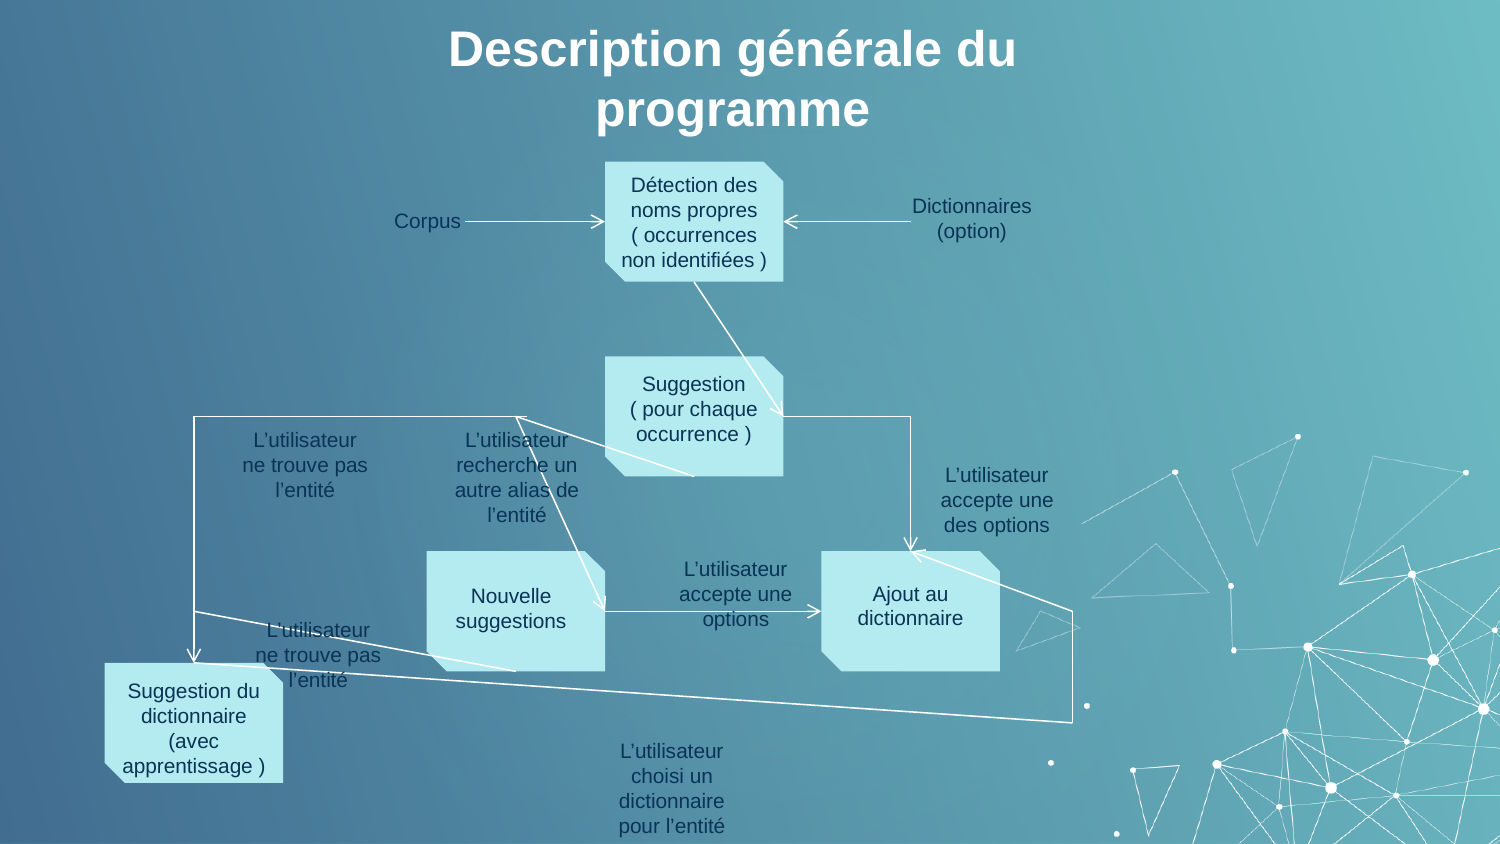

# Description générale du programme
Détection des noms propres ( occurrences non identifiées )

Dictionnaires (option)
Corpus
Suggestion ( pour chaque occurrence )

L’utilisateur ne trouve pas l’entité
L’utilisateur recherche un autre alias de l’entité
L’utilisateur accepte une des options
L’utilisateur accepte une options

Ajout au dictionnaire
Nouvelle suggestions
L’utilisateur ne trouve pas l’entité
Suggestion du dictionnaire (avec apprentissage )

L’utilisateur choisi un dictionnaire pour l’entité